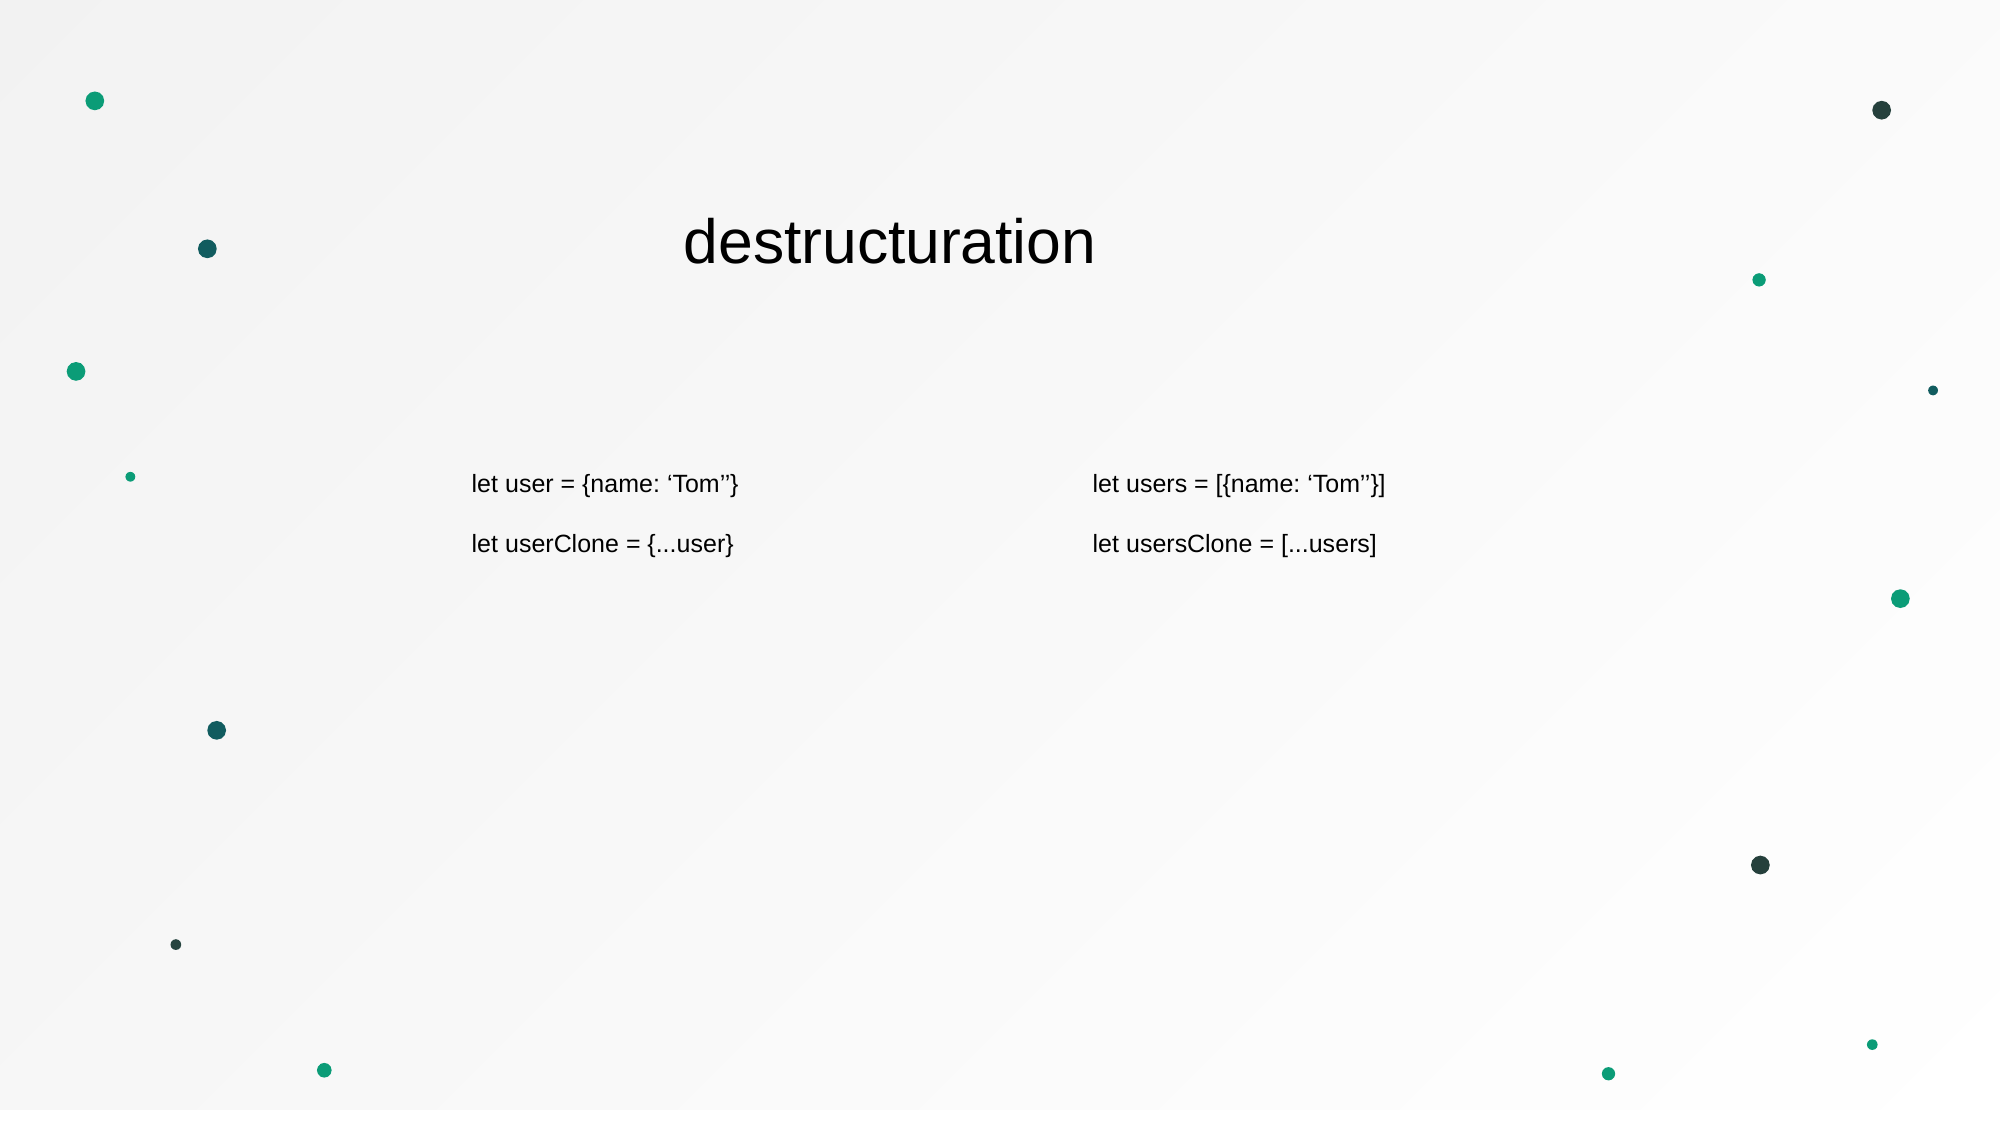

destructuration

let user = {name: ‘Tom’’}

let userClone = {...user}

let users = [{name: ‘Tom’’}]

let usersClone = [...users]